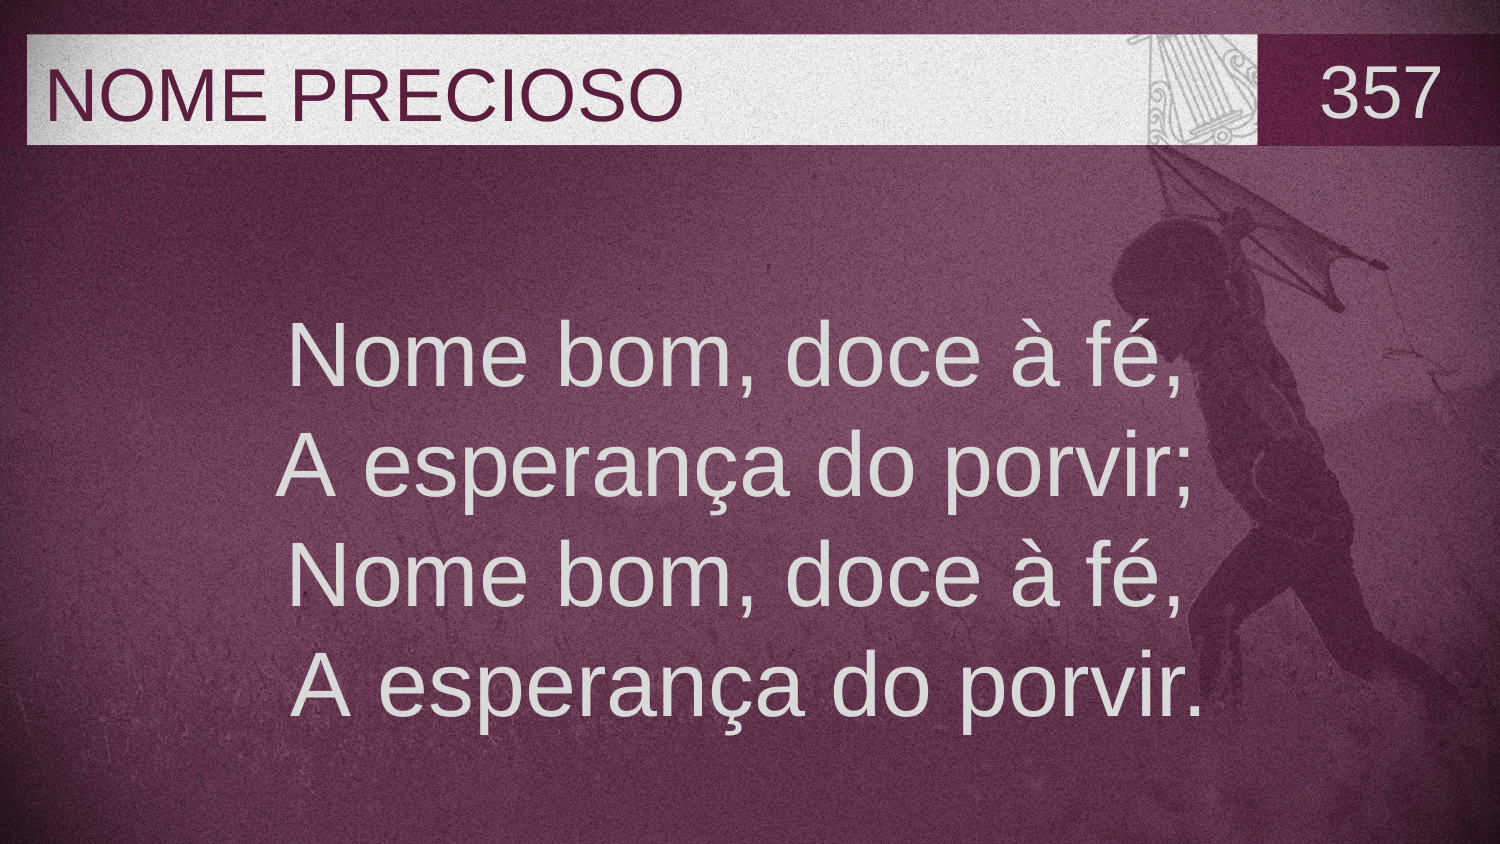

# NOME PRECIOSO
357
Nome bom, doce à fé,
A esperança do porvir;
Nome bom, doce à fé,
A esperança do porvir.